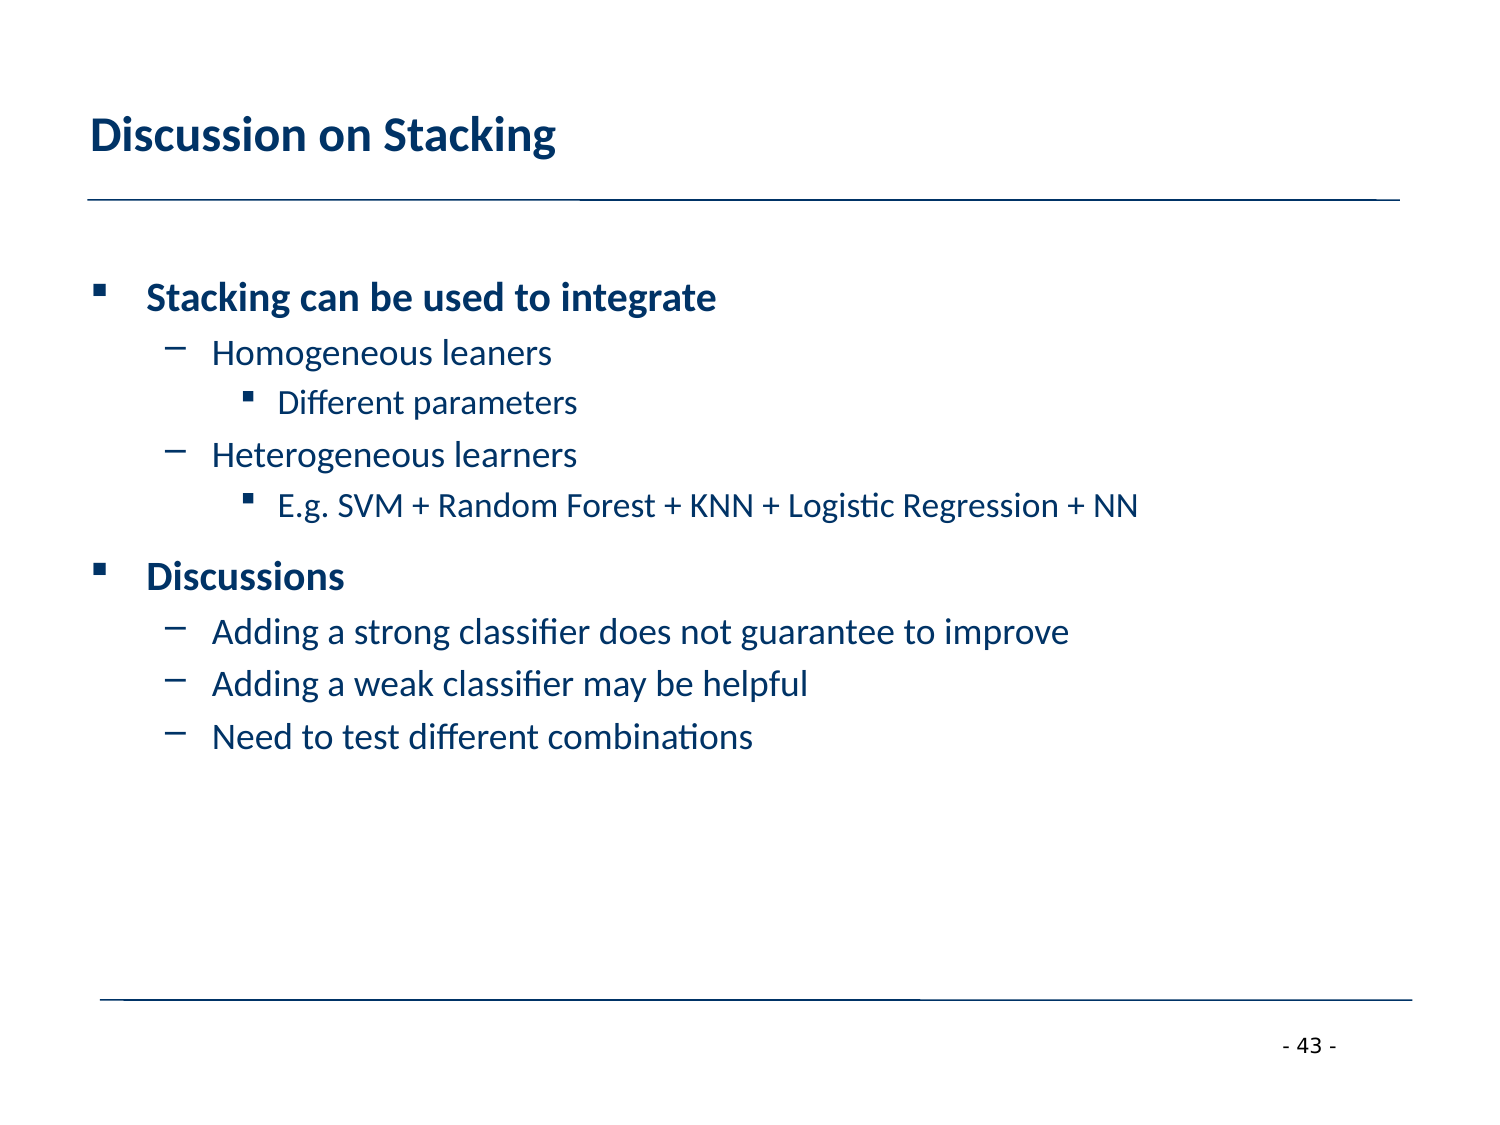

# Discussion on Stacking
Stacking can be used to integrate
Homogeneous leaners
Different parameters
Heterogeneous learners
E.g. SVM + Random Forest + KNN + Logistic Regression + NN
Discussions
Adding a strong classifier does not guarantee to improve
Adding a weak classifier may be helpful
Need to test different combinations